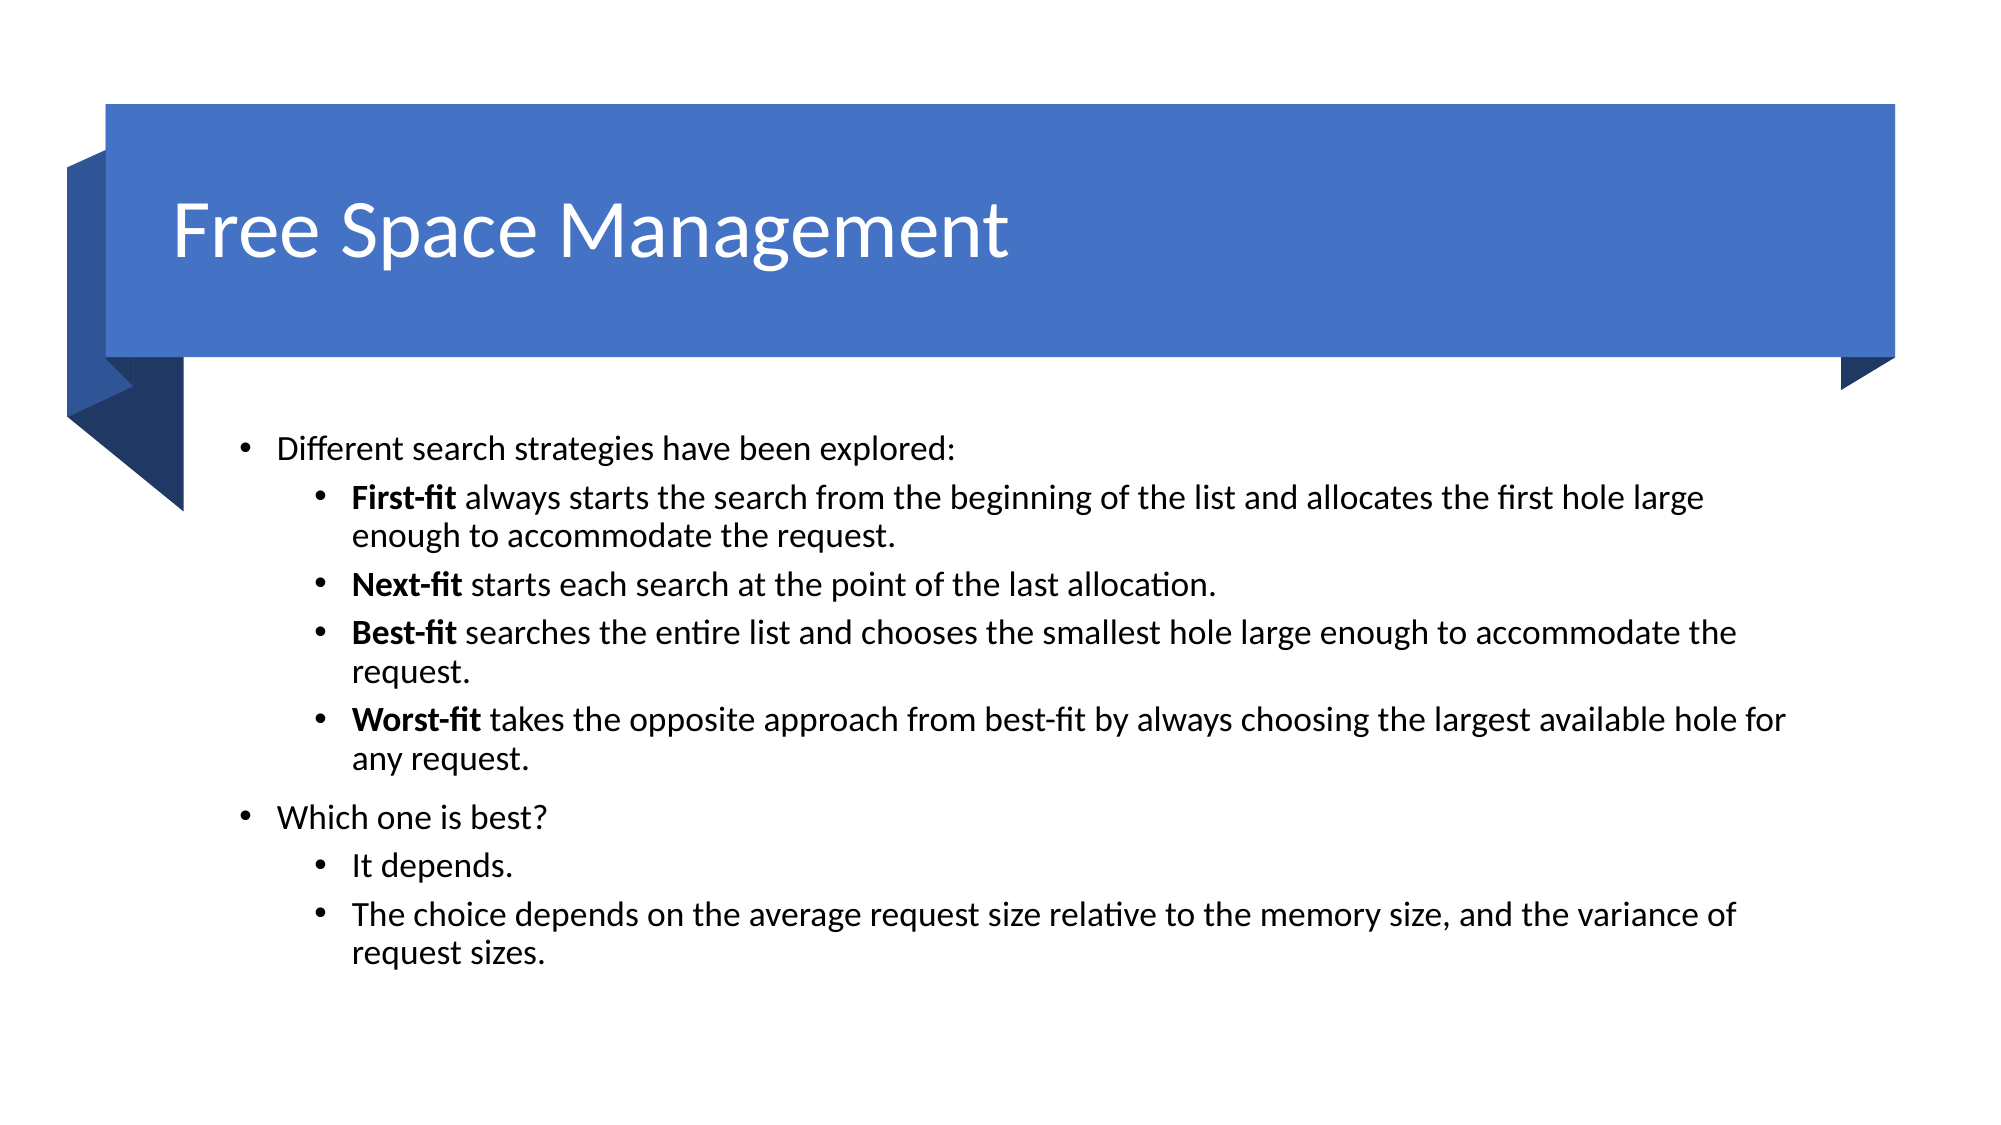

# Free Space Management

Different search strategies have been explored:
First-fit always starts the search from the beginning of the list and allocates the first hole large enough to accommodate the request.
Next-fit starts each search at the point of the last allocation.
Best-fit searches the entire list and chooses the smallest hole large enough to accommodate the request.
Worst-fit takes the opposite approach from best-fit by always choosing the largest available hole for any request.
Which one is best?
It depends.
The choice depends on the average request size relative to the memory size, and the variance of request sizes.